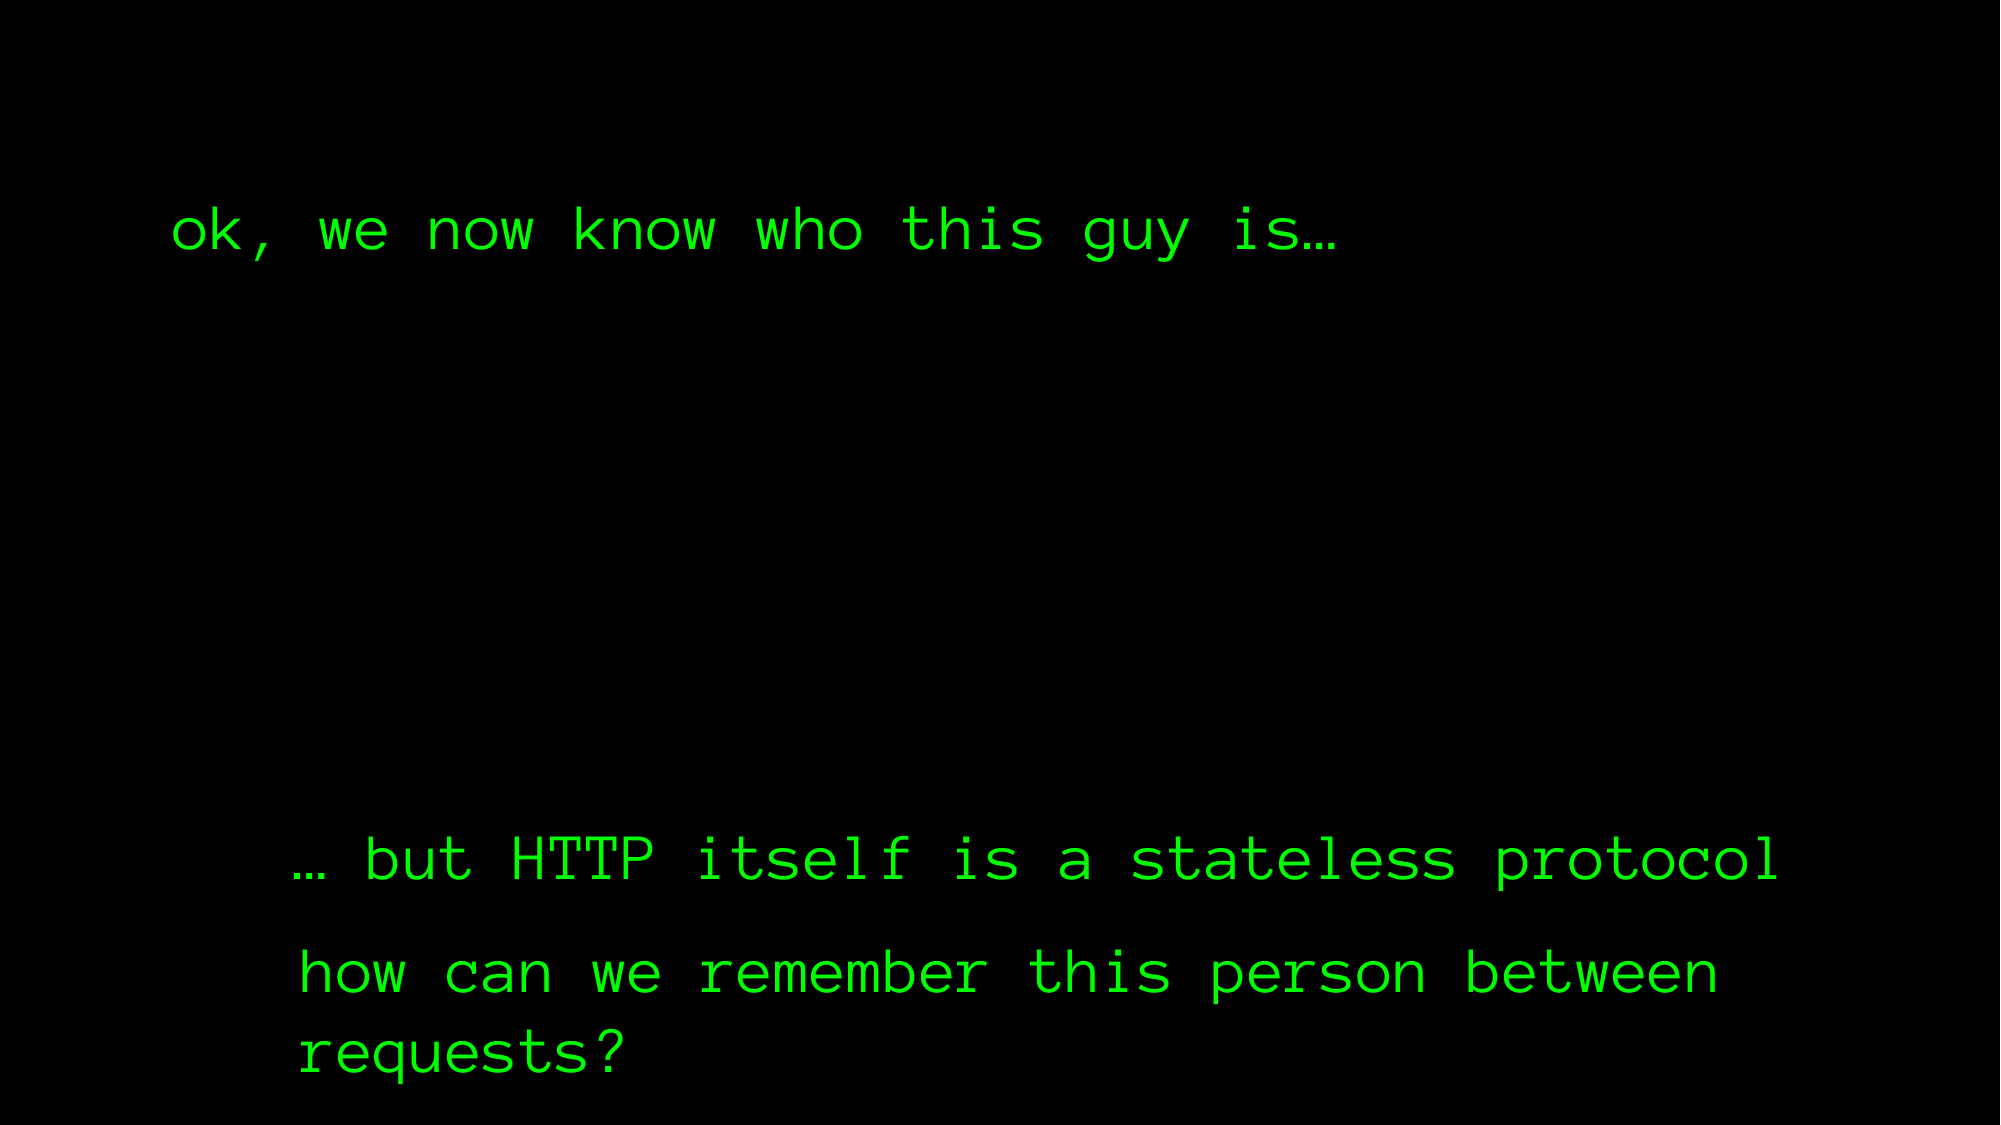

ok, we now know who this guy is…
… but HTTP itself is a stateless protocol
how can we remember this person between requests?